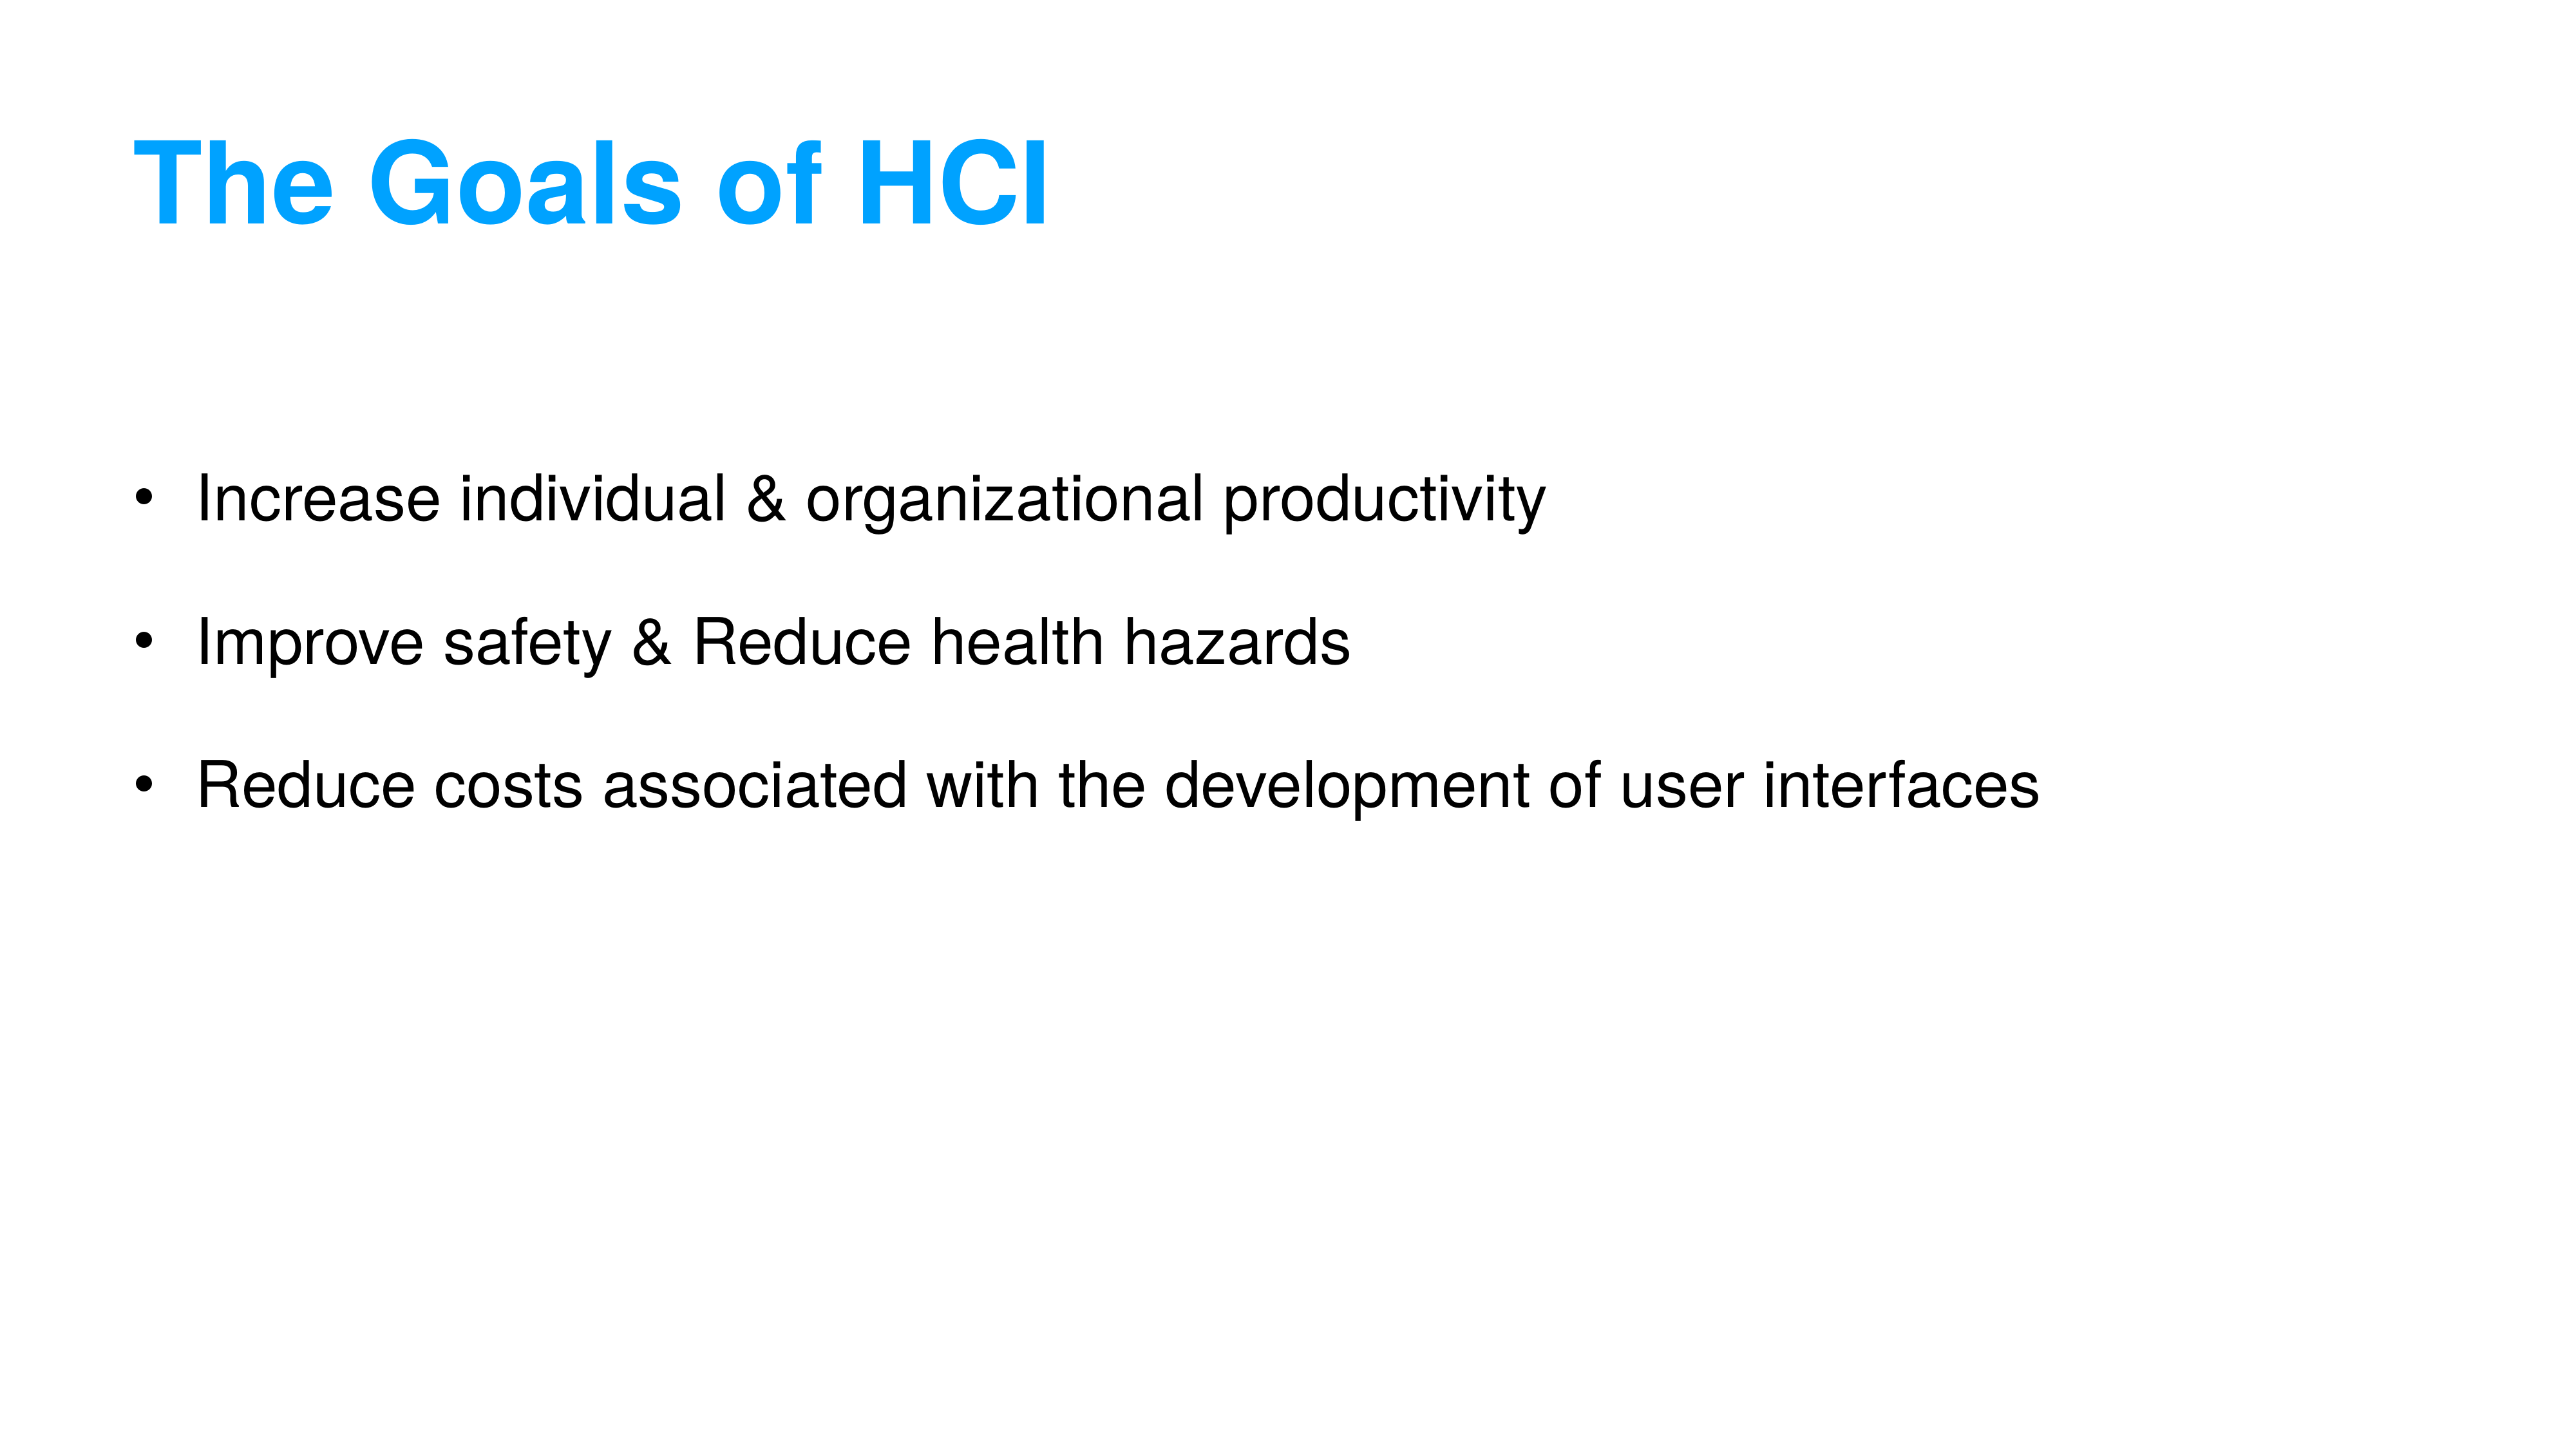

# The Goals of HCI

Increase individual & organizational productivity
Improve safety & Reduce health hazards
Reduce costs associated with the development of user interfaces